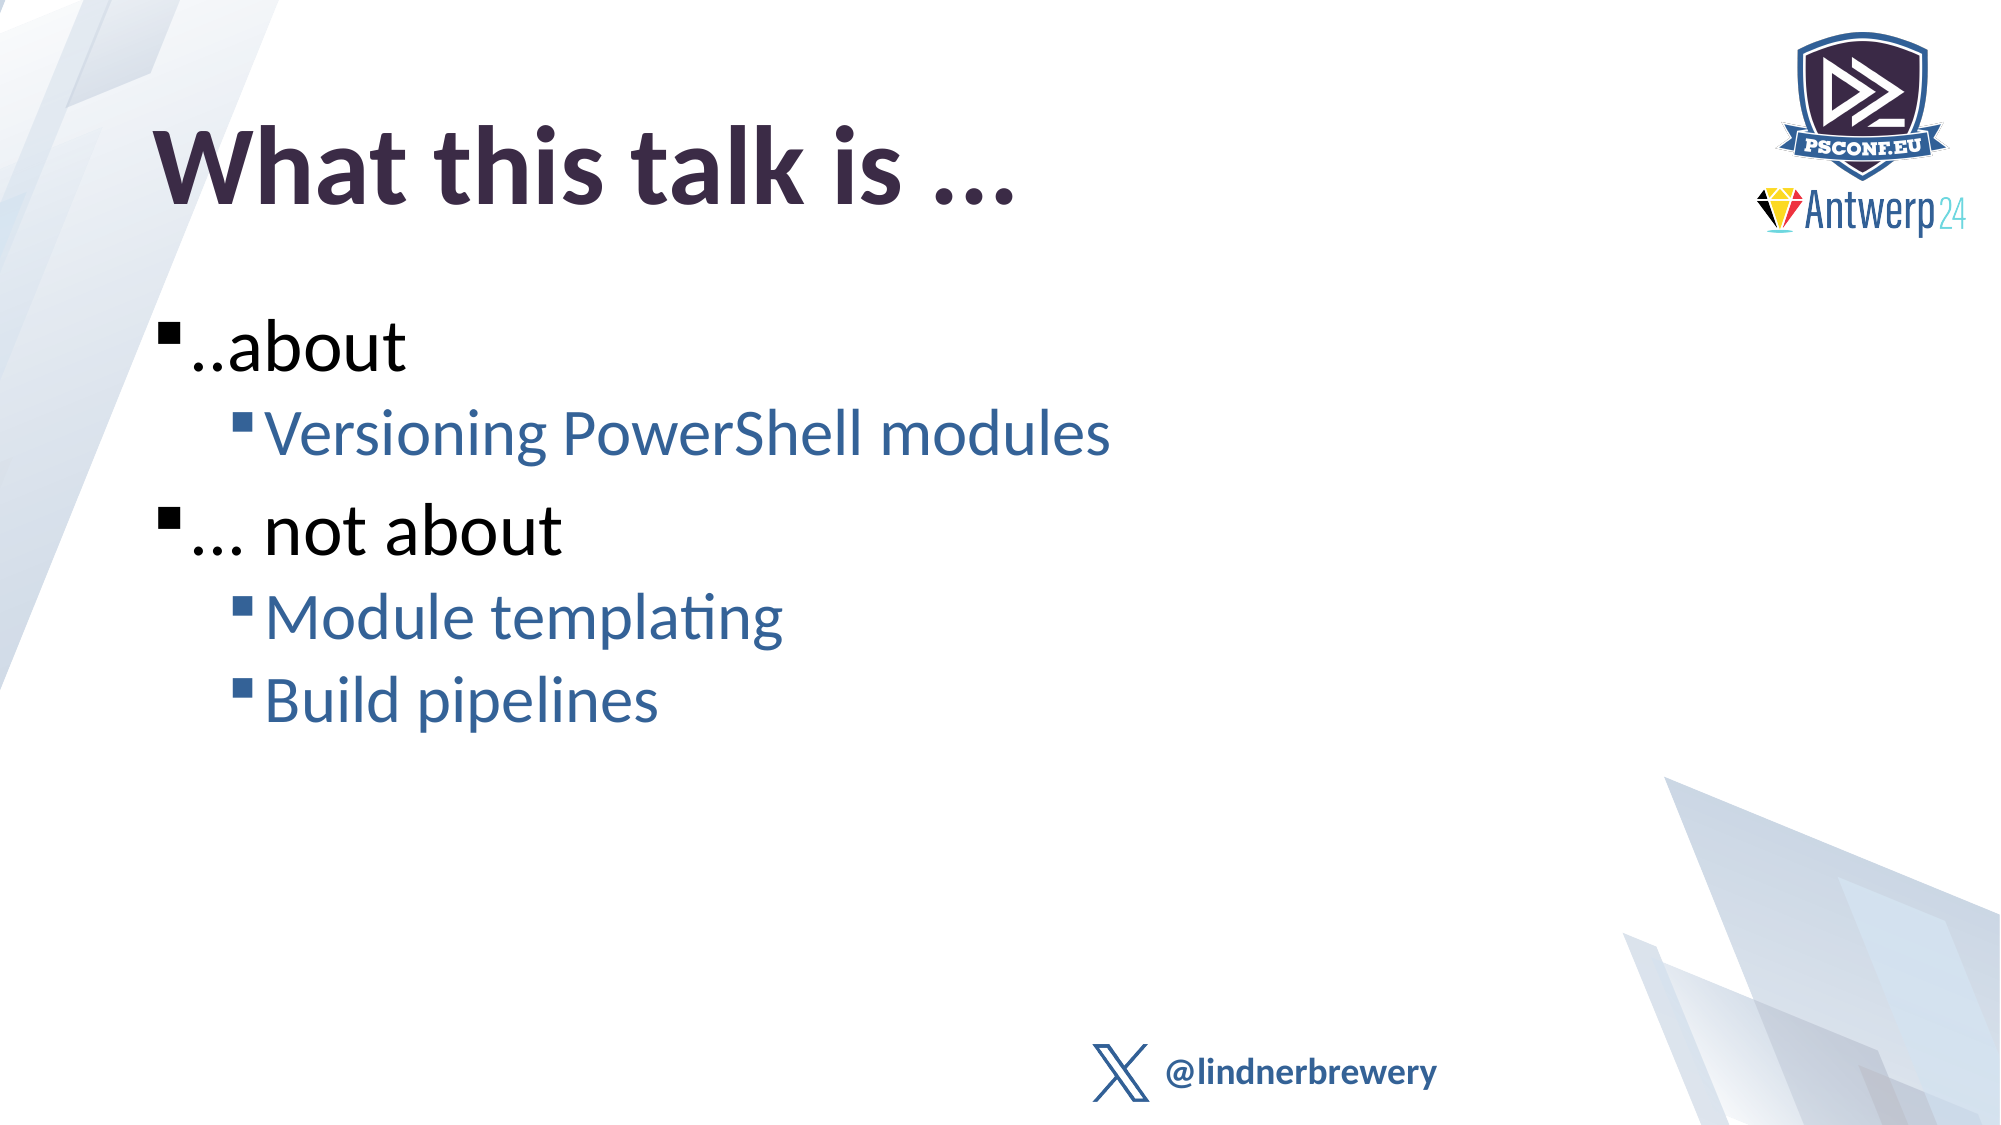

# What this talk is ...
..about
Versioning PowerShell modules
... not about
Module templating
Build pipelines